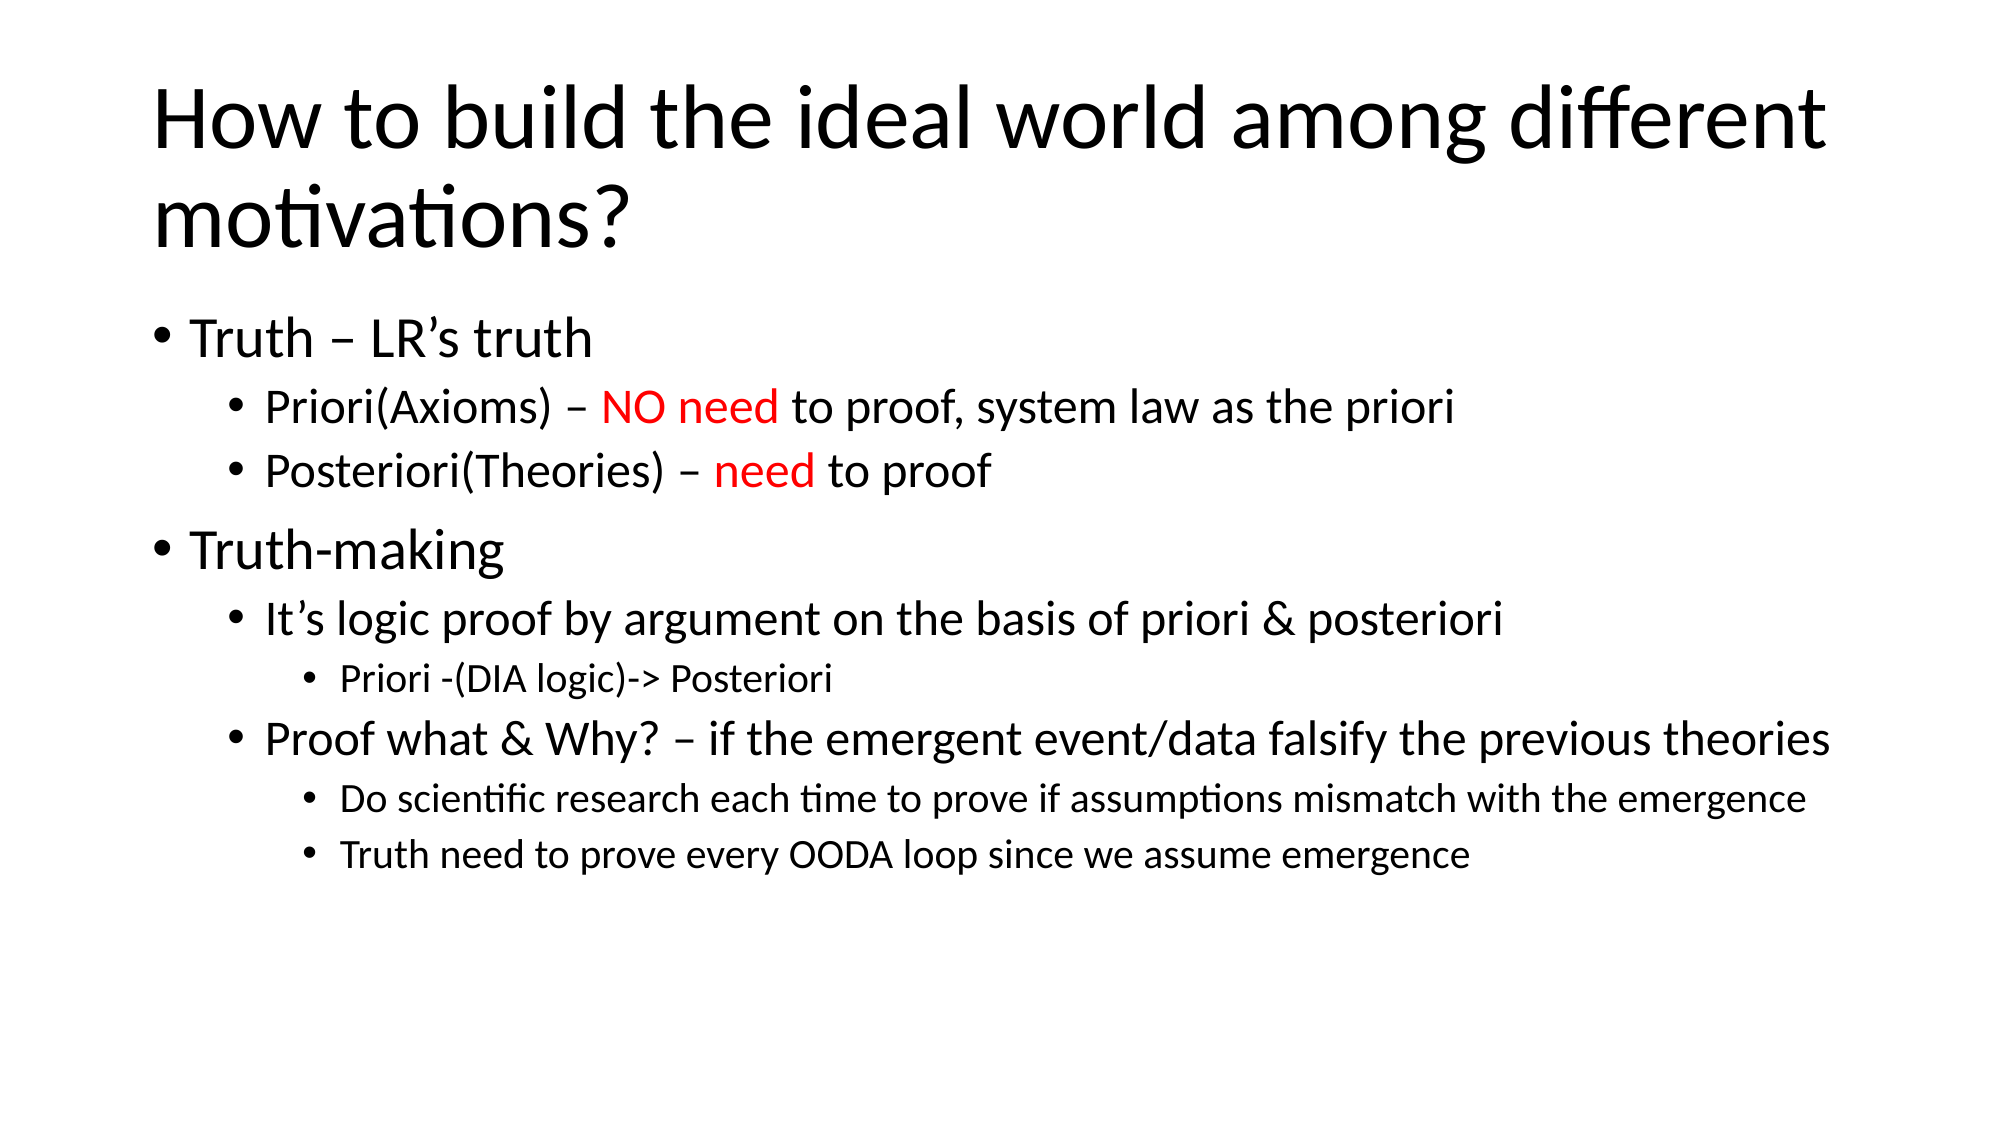

# How to build the ideal world among different motivations?
Truth – LR’s truth
Priori(Axioms) – NO need to proof, system law as the priori
Posteriori(Theories) – need to proof
Truth-making
It’s logic proof by argument on the basis of priori & posteriori
Priori -(DIA logic)-> Posteriori
Proof what & Why? – if the emergent event/data falsify the previous theories
Do scientific research each time to prove if assumptions mismatch with the emergence
Truth need to prove every OODA loop since we assume emergence